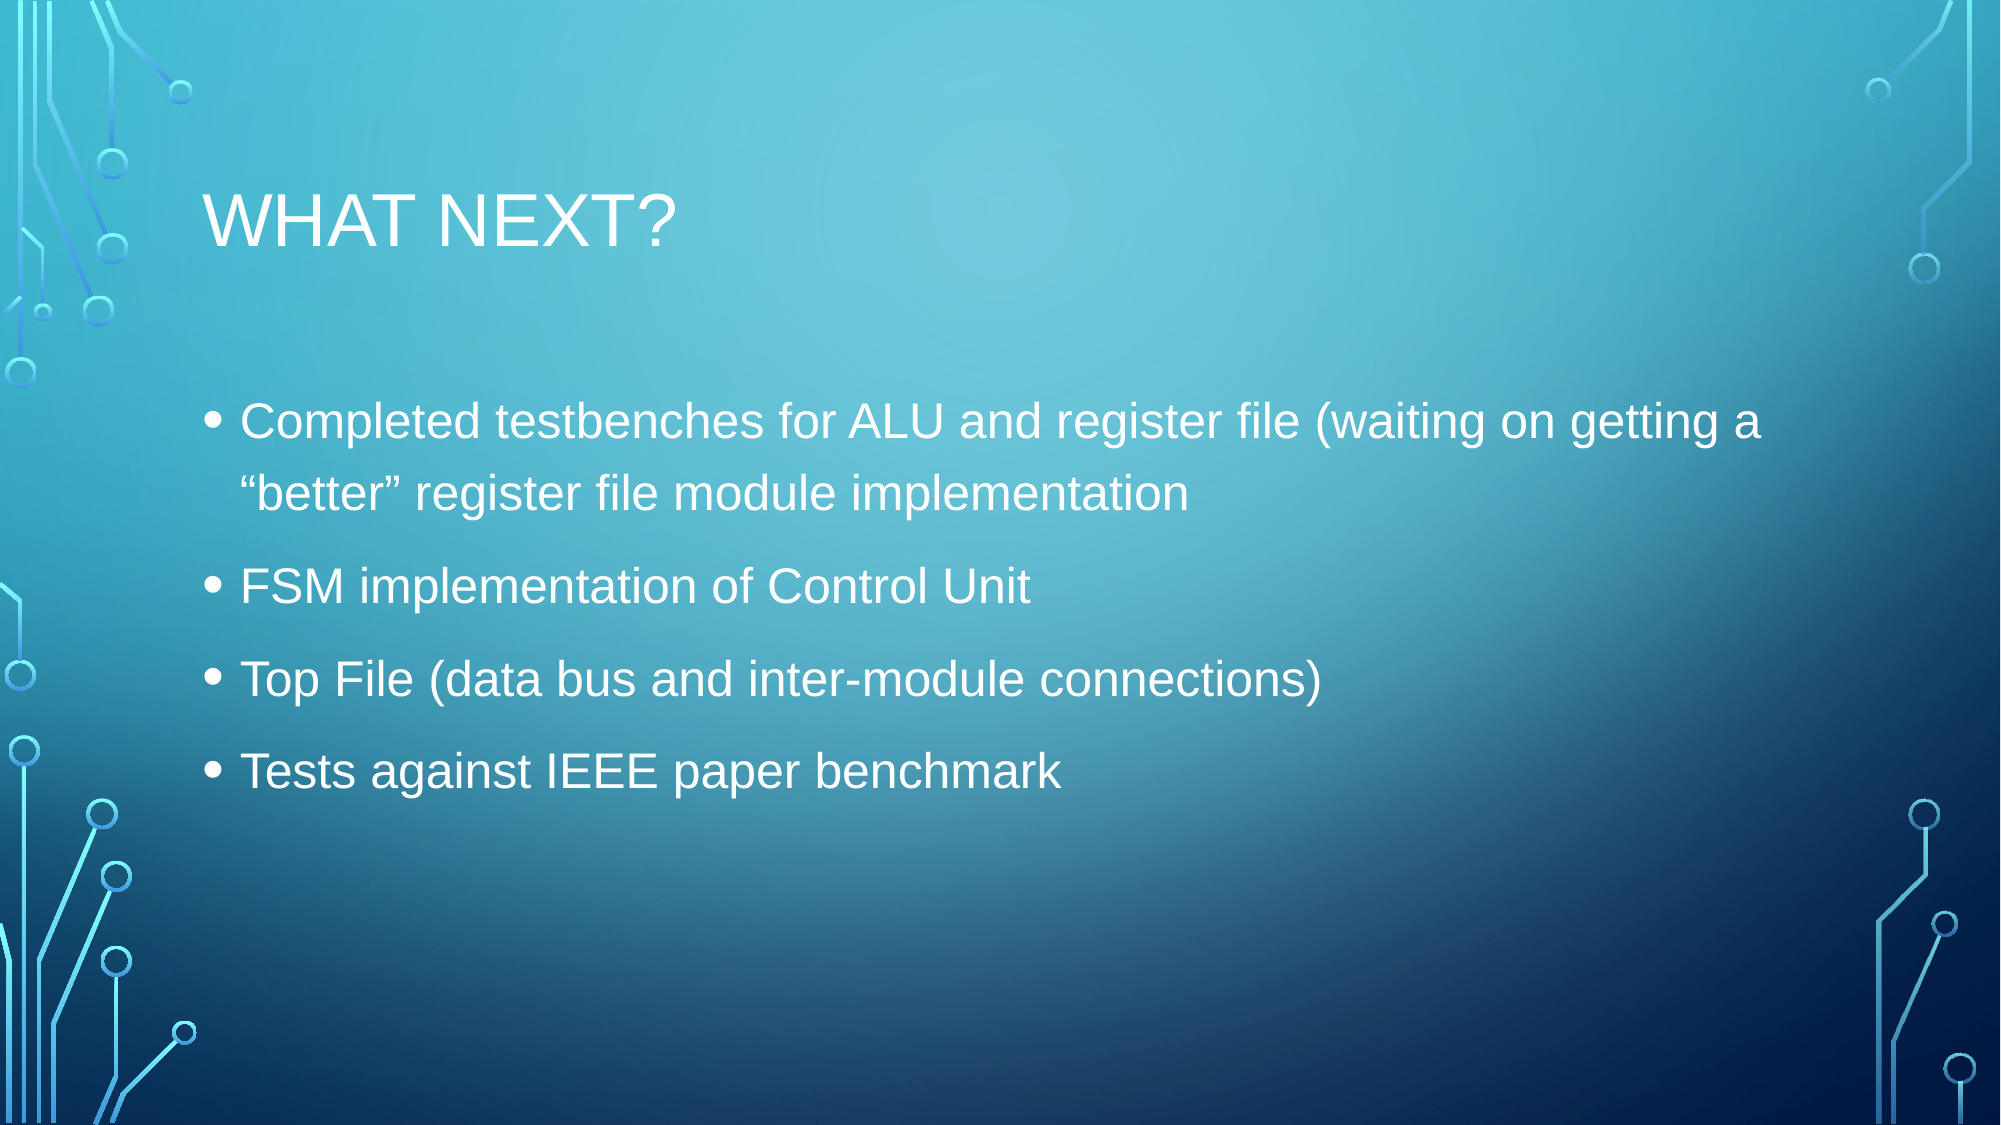

# What Next?
Completed testbenches for ALU and register file (waiting on getting a “better” register file module implementation
FSM implementation of Control Unit
Top File (data bus and inter-module connections)
Tests against IEEE paper benchmark